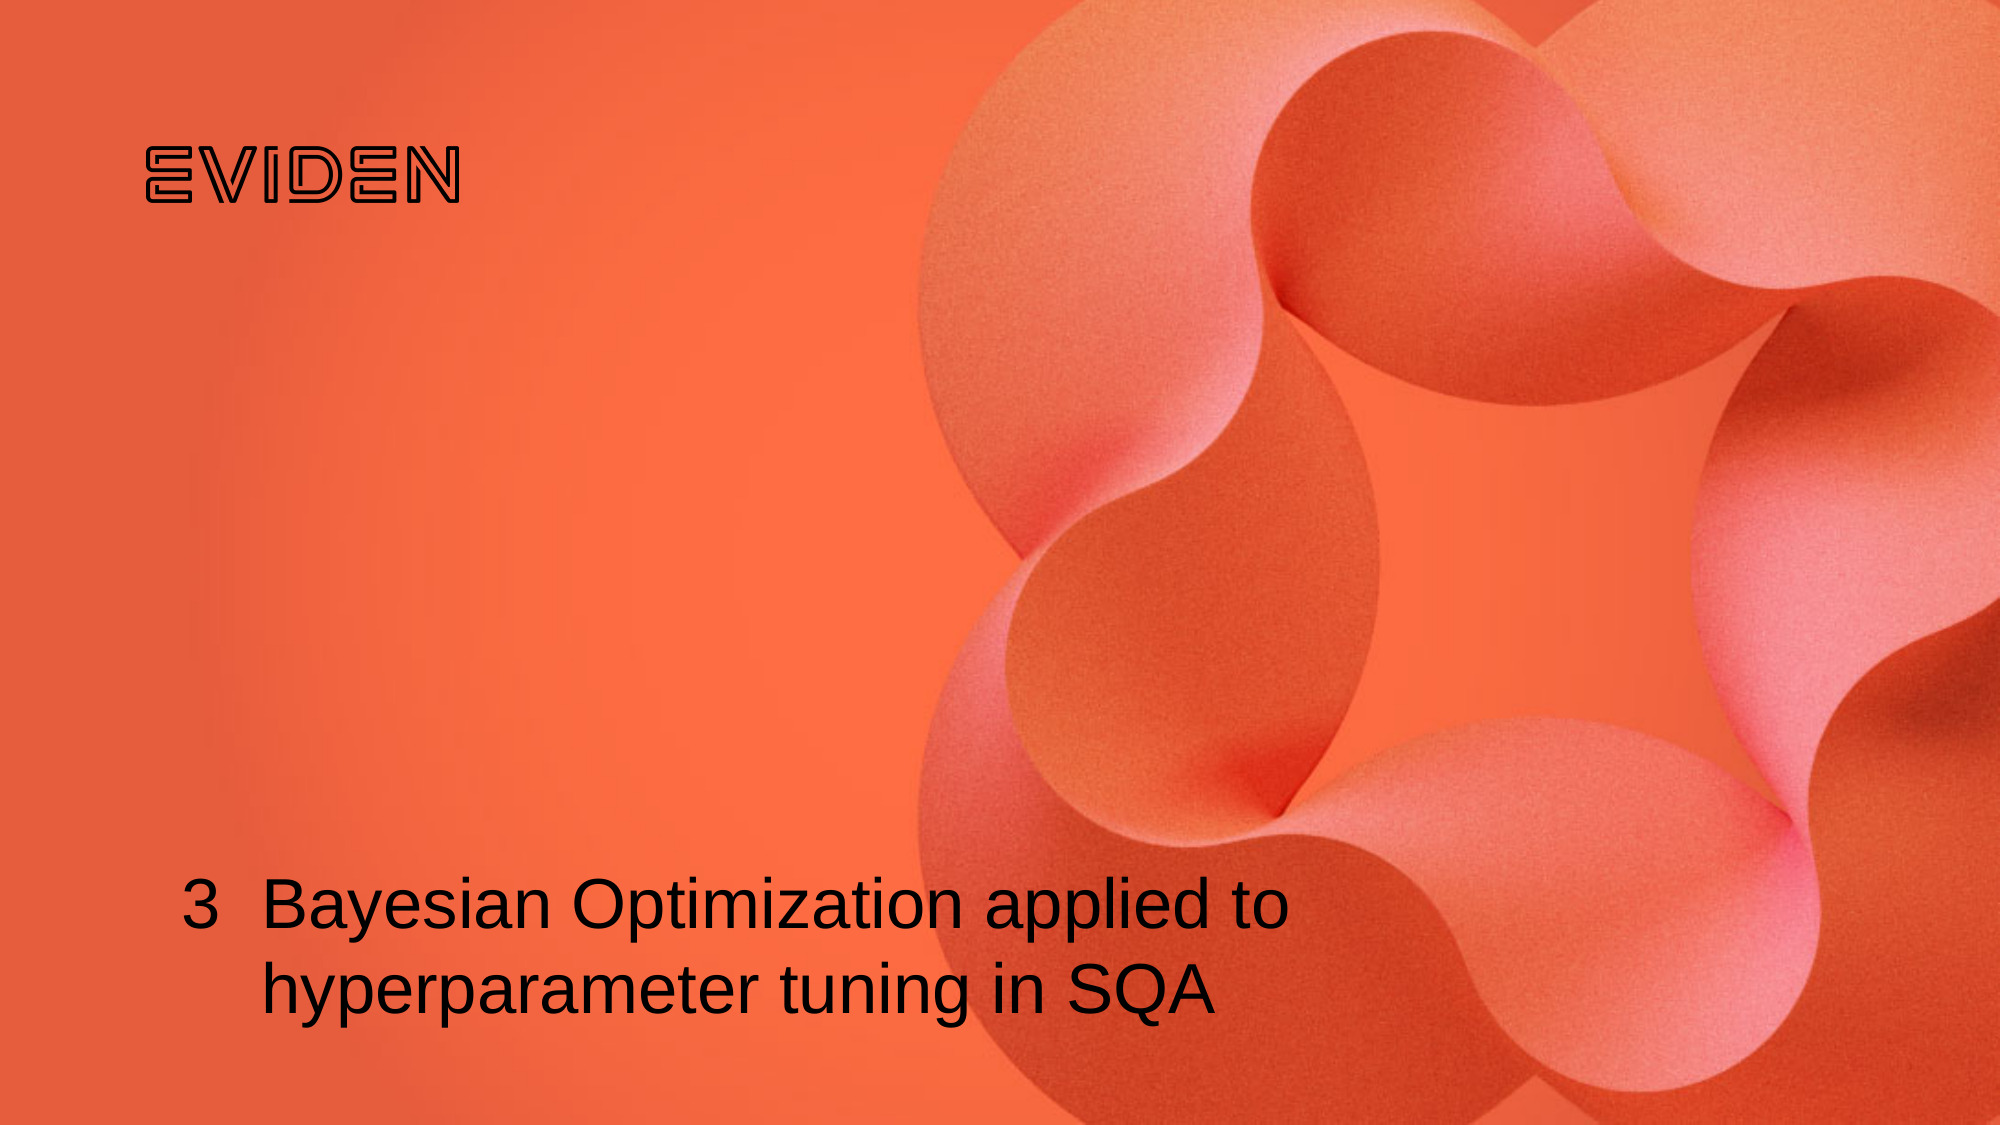

3
Bayesian Optimization applied to hyperparameter tuning in SQA